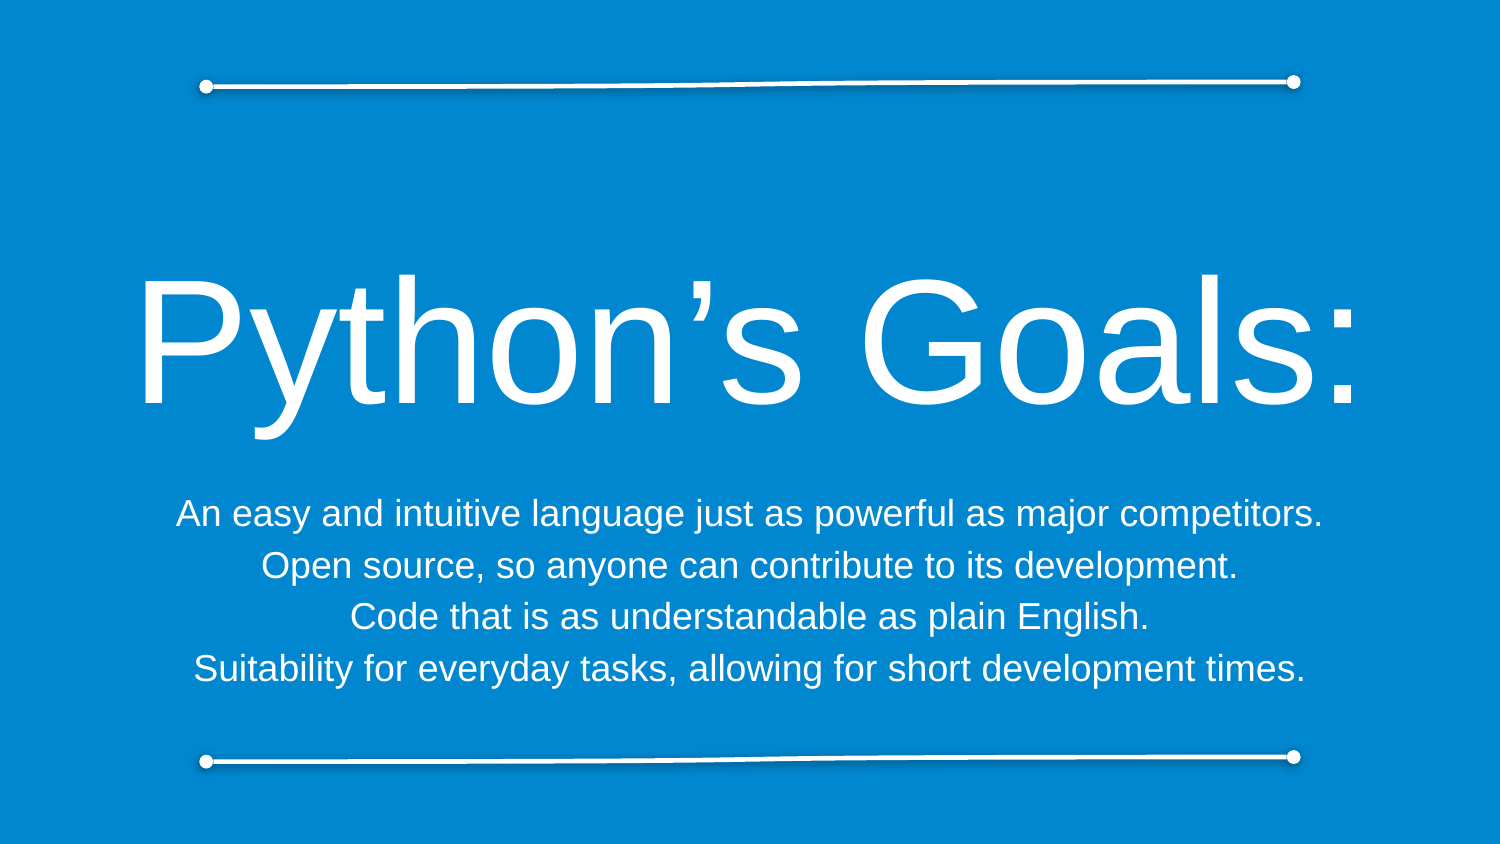

# Python’s Goals:
An easy and intuitive language just as powerful as major competitors.
Open source, so anyone can contribute to its development.
Code that is as understandable as plain English.
Suitability for everyday tasks, allowing for short development times.